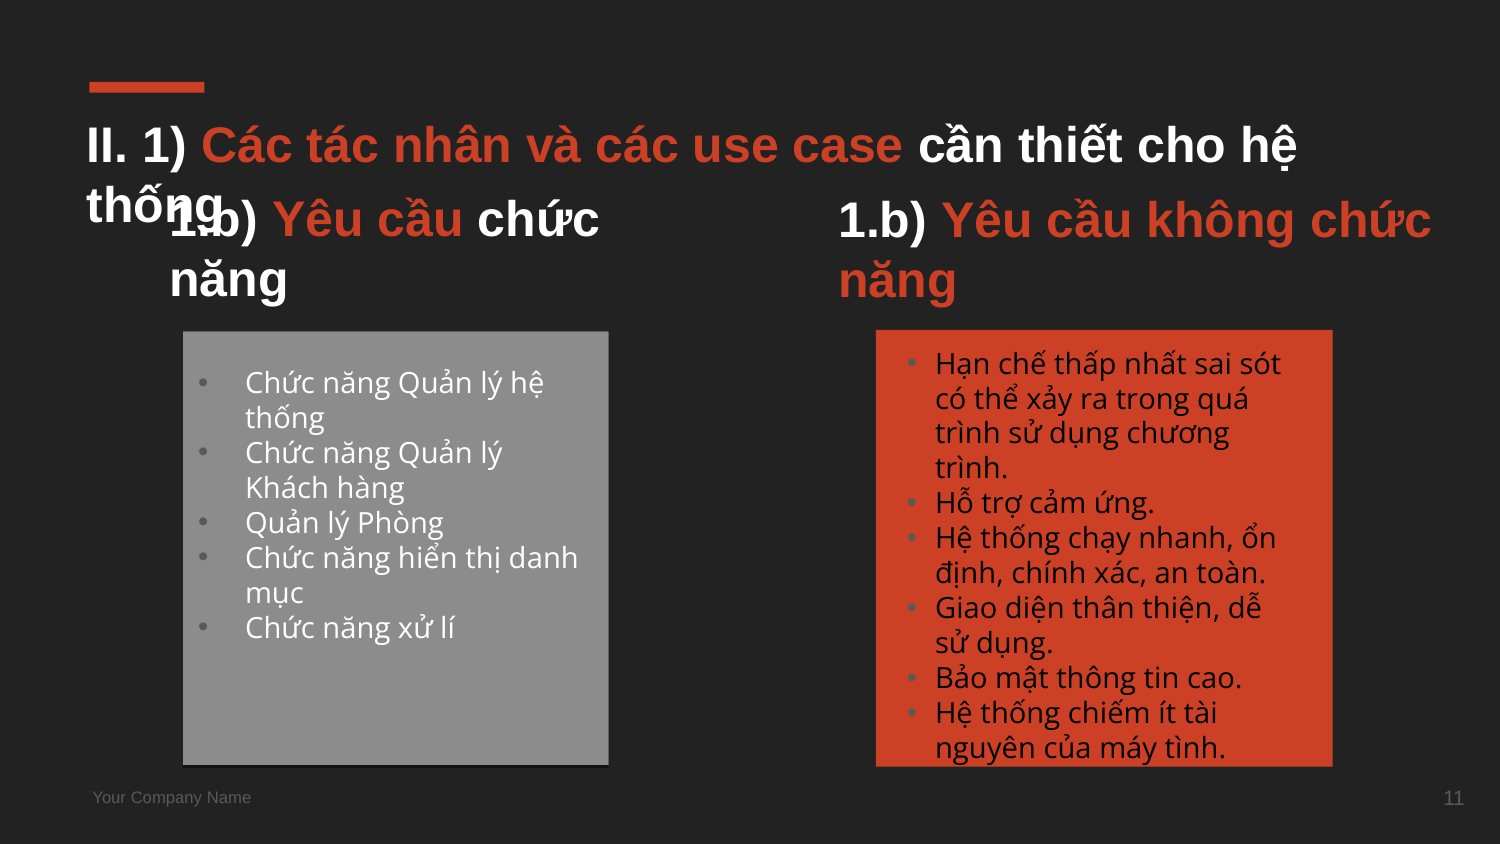

II. 1) Các tác nhân và các use case cần thiết cho hệ thống
1.b) Yêu cầu chức
năng
1.b) Yêu cầu không chức năng
Hạn chế thấp nhất sai sót có thể xảy ra trong quá trình sử dụng chương trình.
Hỗ trợ cảm ứng.
Hệ thống chạy nhanh, ổn định, chính xác, an toàn.
Giao diện thân thiện, dễ sử dụng.
Bảo mật thông tin cao.
Hệ thống chiếm ít tài nguyên của máy tình.

Chức năng Quản lý hệ thống
Chức năng Quản lý Khách hàng
Quản lý Phòng
Chức năng hiển thị danh mục
Chức năng xử lí

11